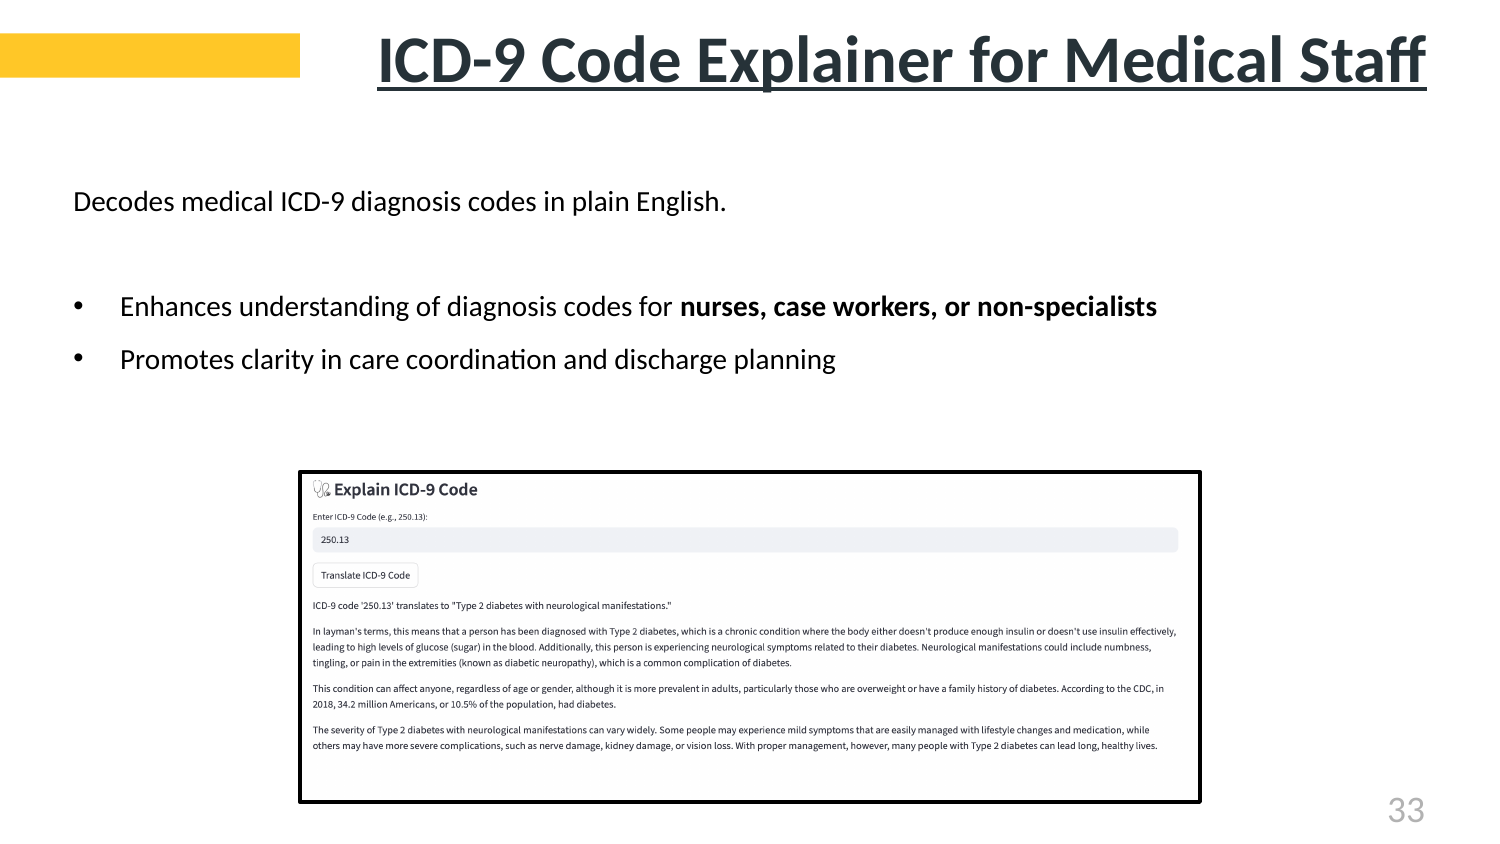

# ICD-9 Code Explainer for Medical Staff

Decodes medical ICD-9 diagnosis codes in plain English.

Enhances understanding of diagnosis codes for nurses, case workers, or non-specialists
Promotes clarity in care coordination and discharge planning

33